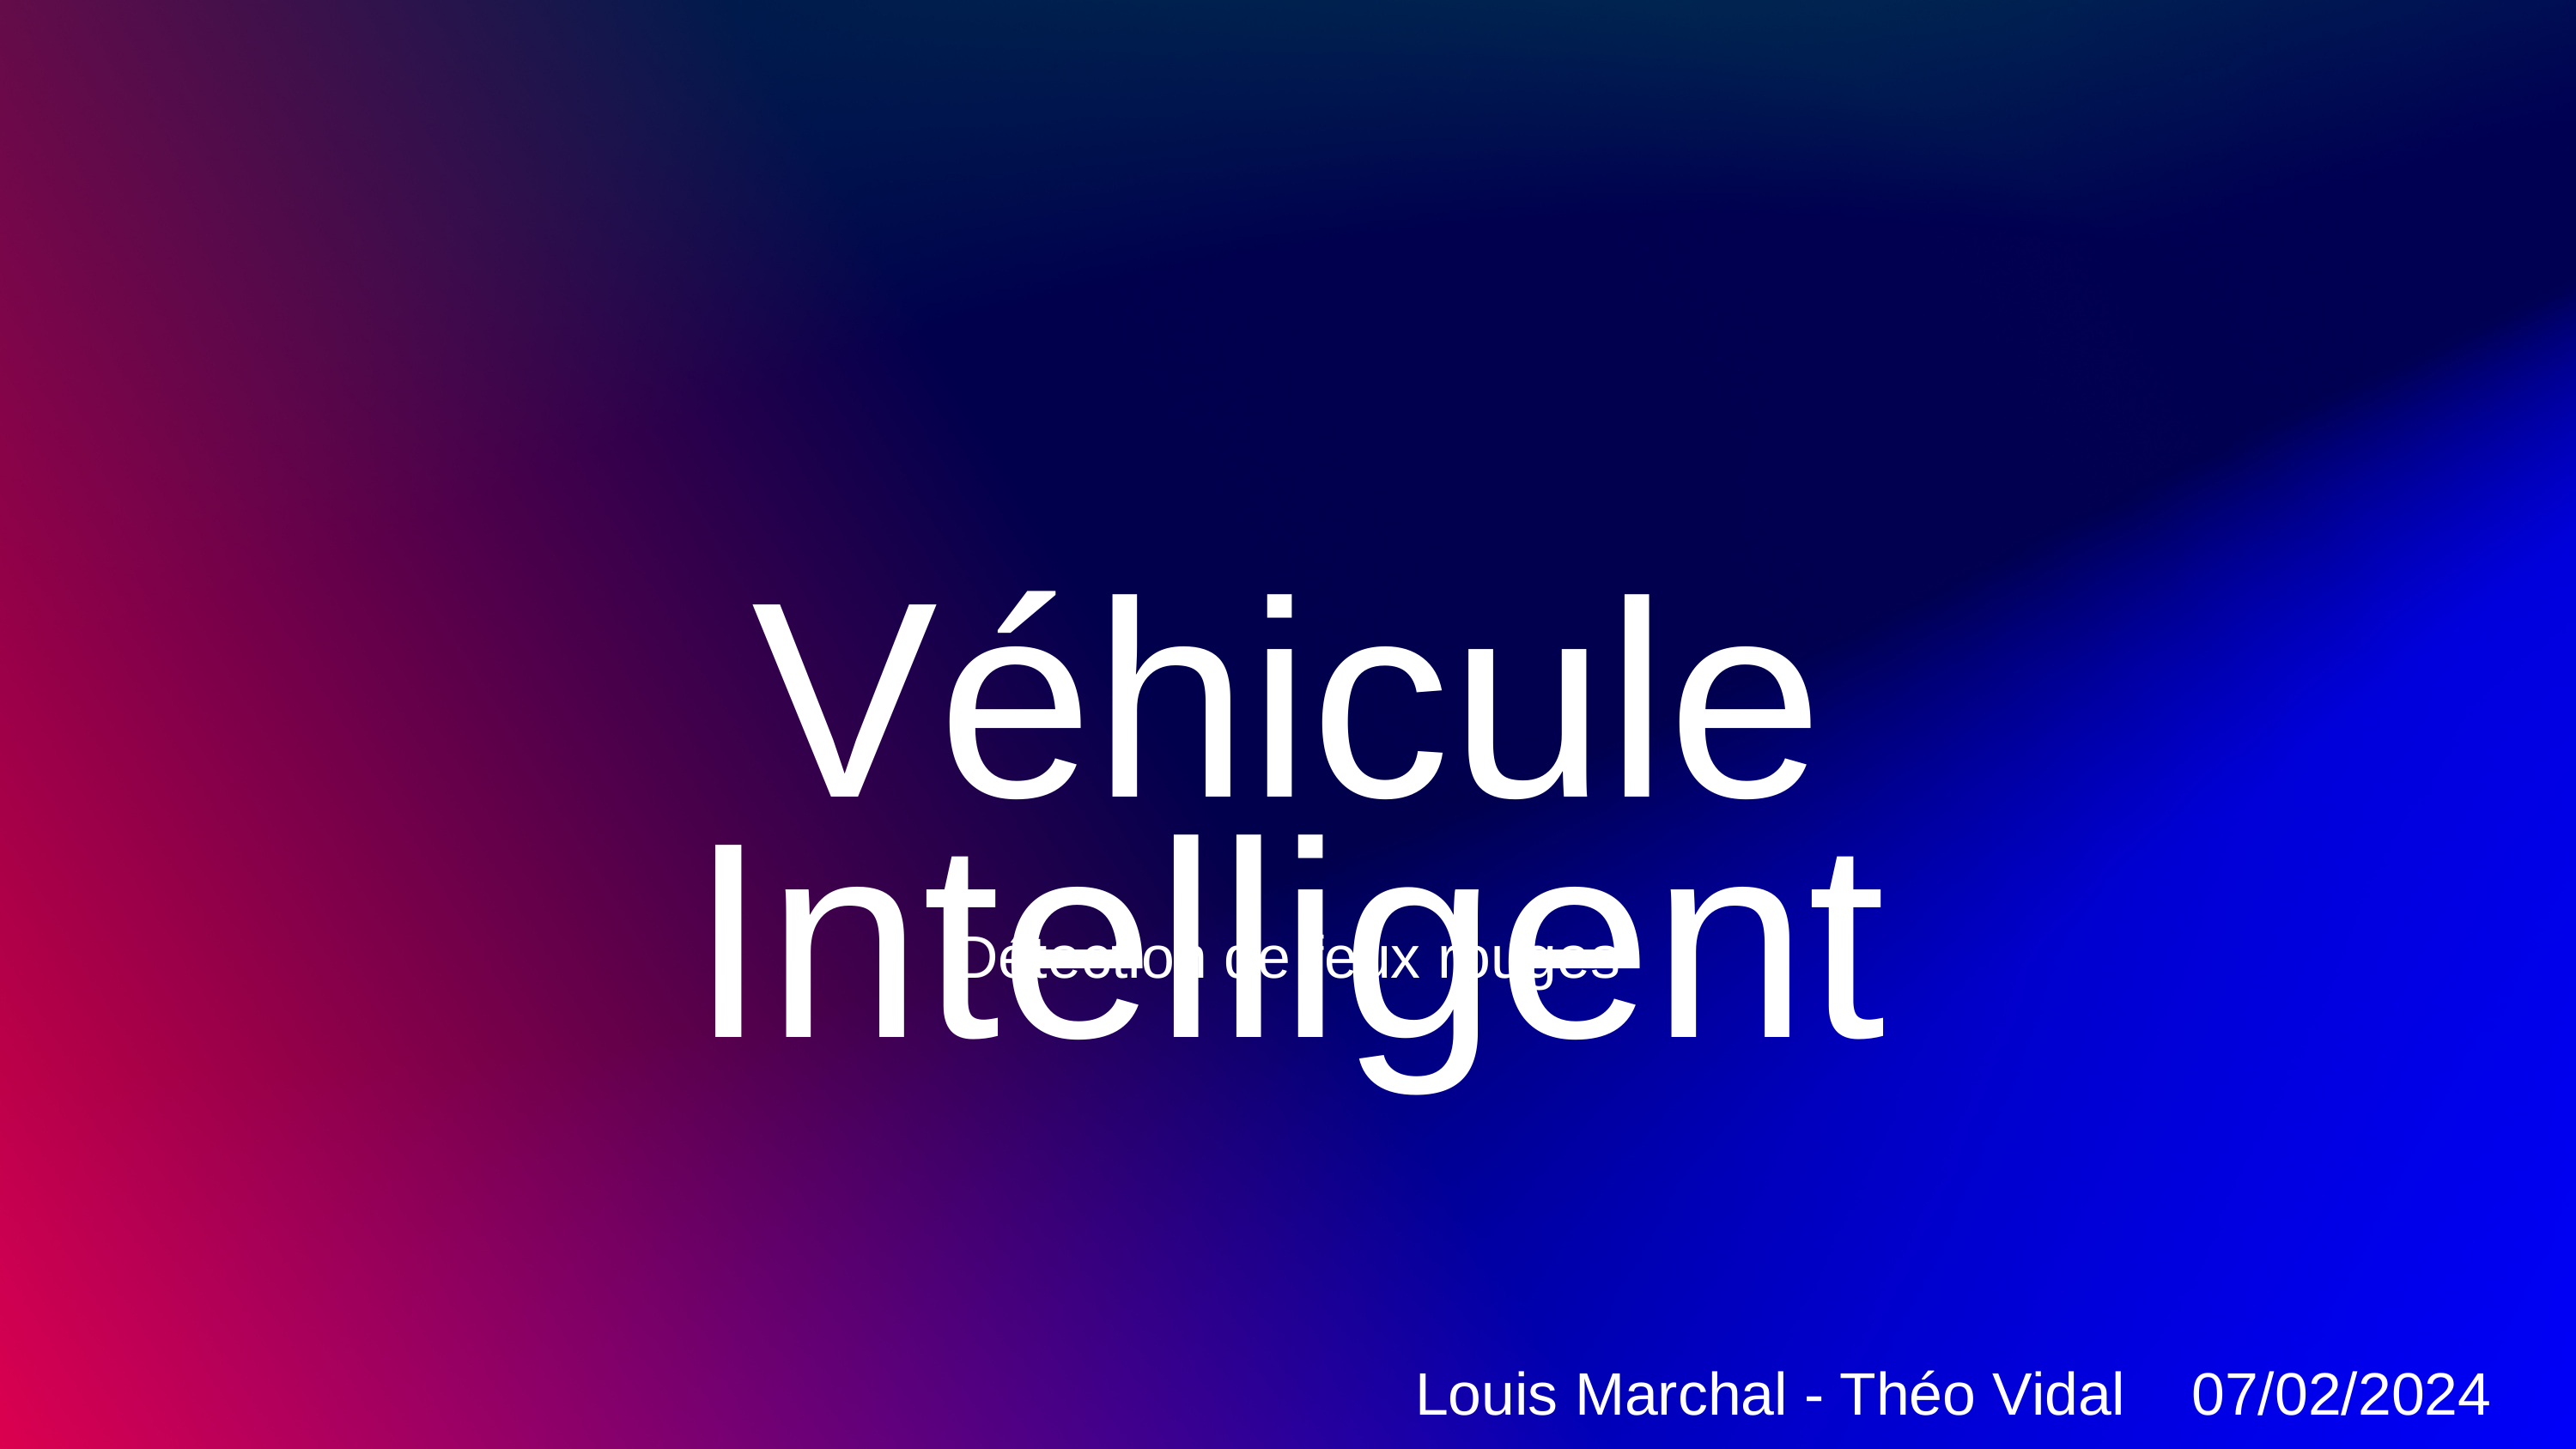

Véhicule Intelligent
Détection de feux rouges
Louis Marchal - Théo Vidal    07/02/2024